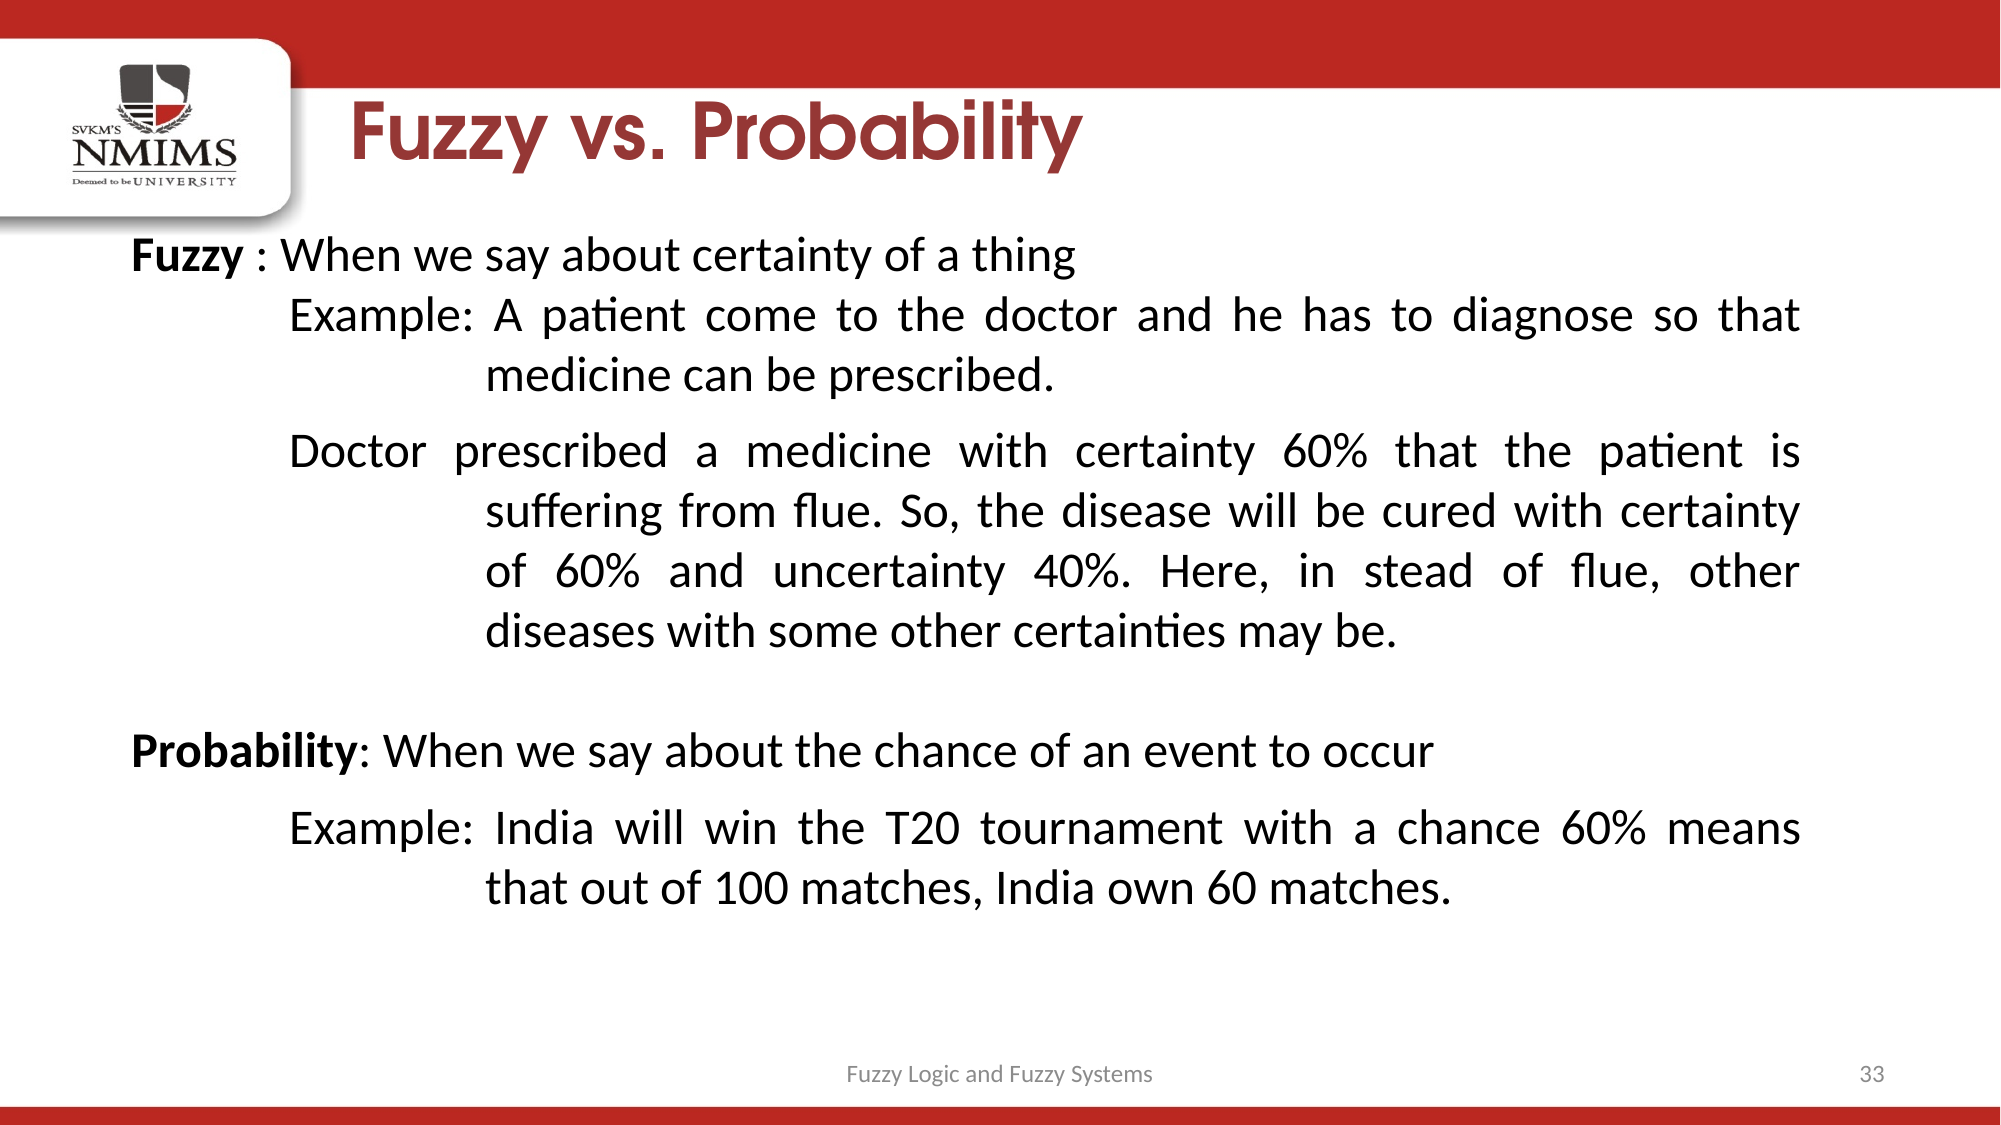

Fuzzy vs. Probability
Fuzzy : When we say about certainty of a thing
Example: A patient come to the doctor and he has to diagnose so that medicine can be prescribed.

Doctor prescribed a medicine with certainty 60% that the patient is suffering from flue. So, the disease will be cured with certainty of 60% and uncertainty 40%. Here, in stead of flue, other diseases with some other certainties may be.

Probability: When we say about the chance of an event to occur

Example: India will win the T20 tournament with a chance 60% means that out of 100 matches, India own 60 matches.
Fuzzy Logic and Fuzzy Systems
33